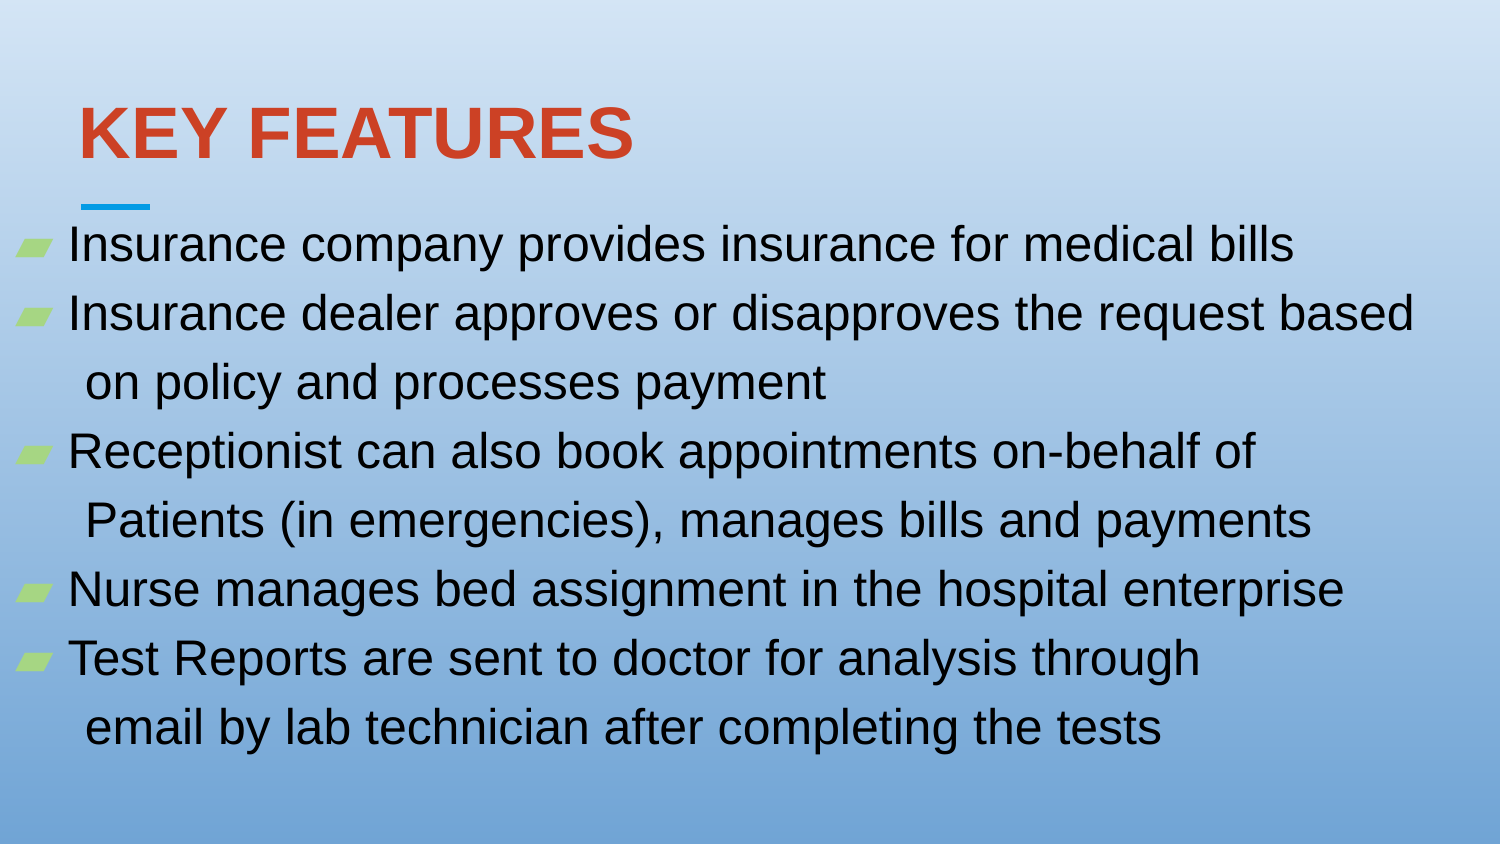

# KEY FEATURES
▰ Insurance company provides insurance for medical bills
▰ Insurance dealer approves or disapproves the request based
     on policy and processes payment
▰ Receptionist can also book appointments on-behalf of
     Patients (in emergencies), manages bills and payments
▰ Nurse manages bed assignment in the hospital enterprise
▰ Test Reports are sent to doctor for analysis through
     email by lab technician after completing the tests